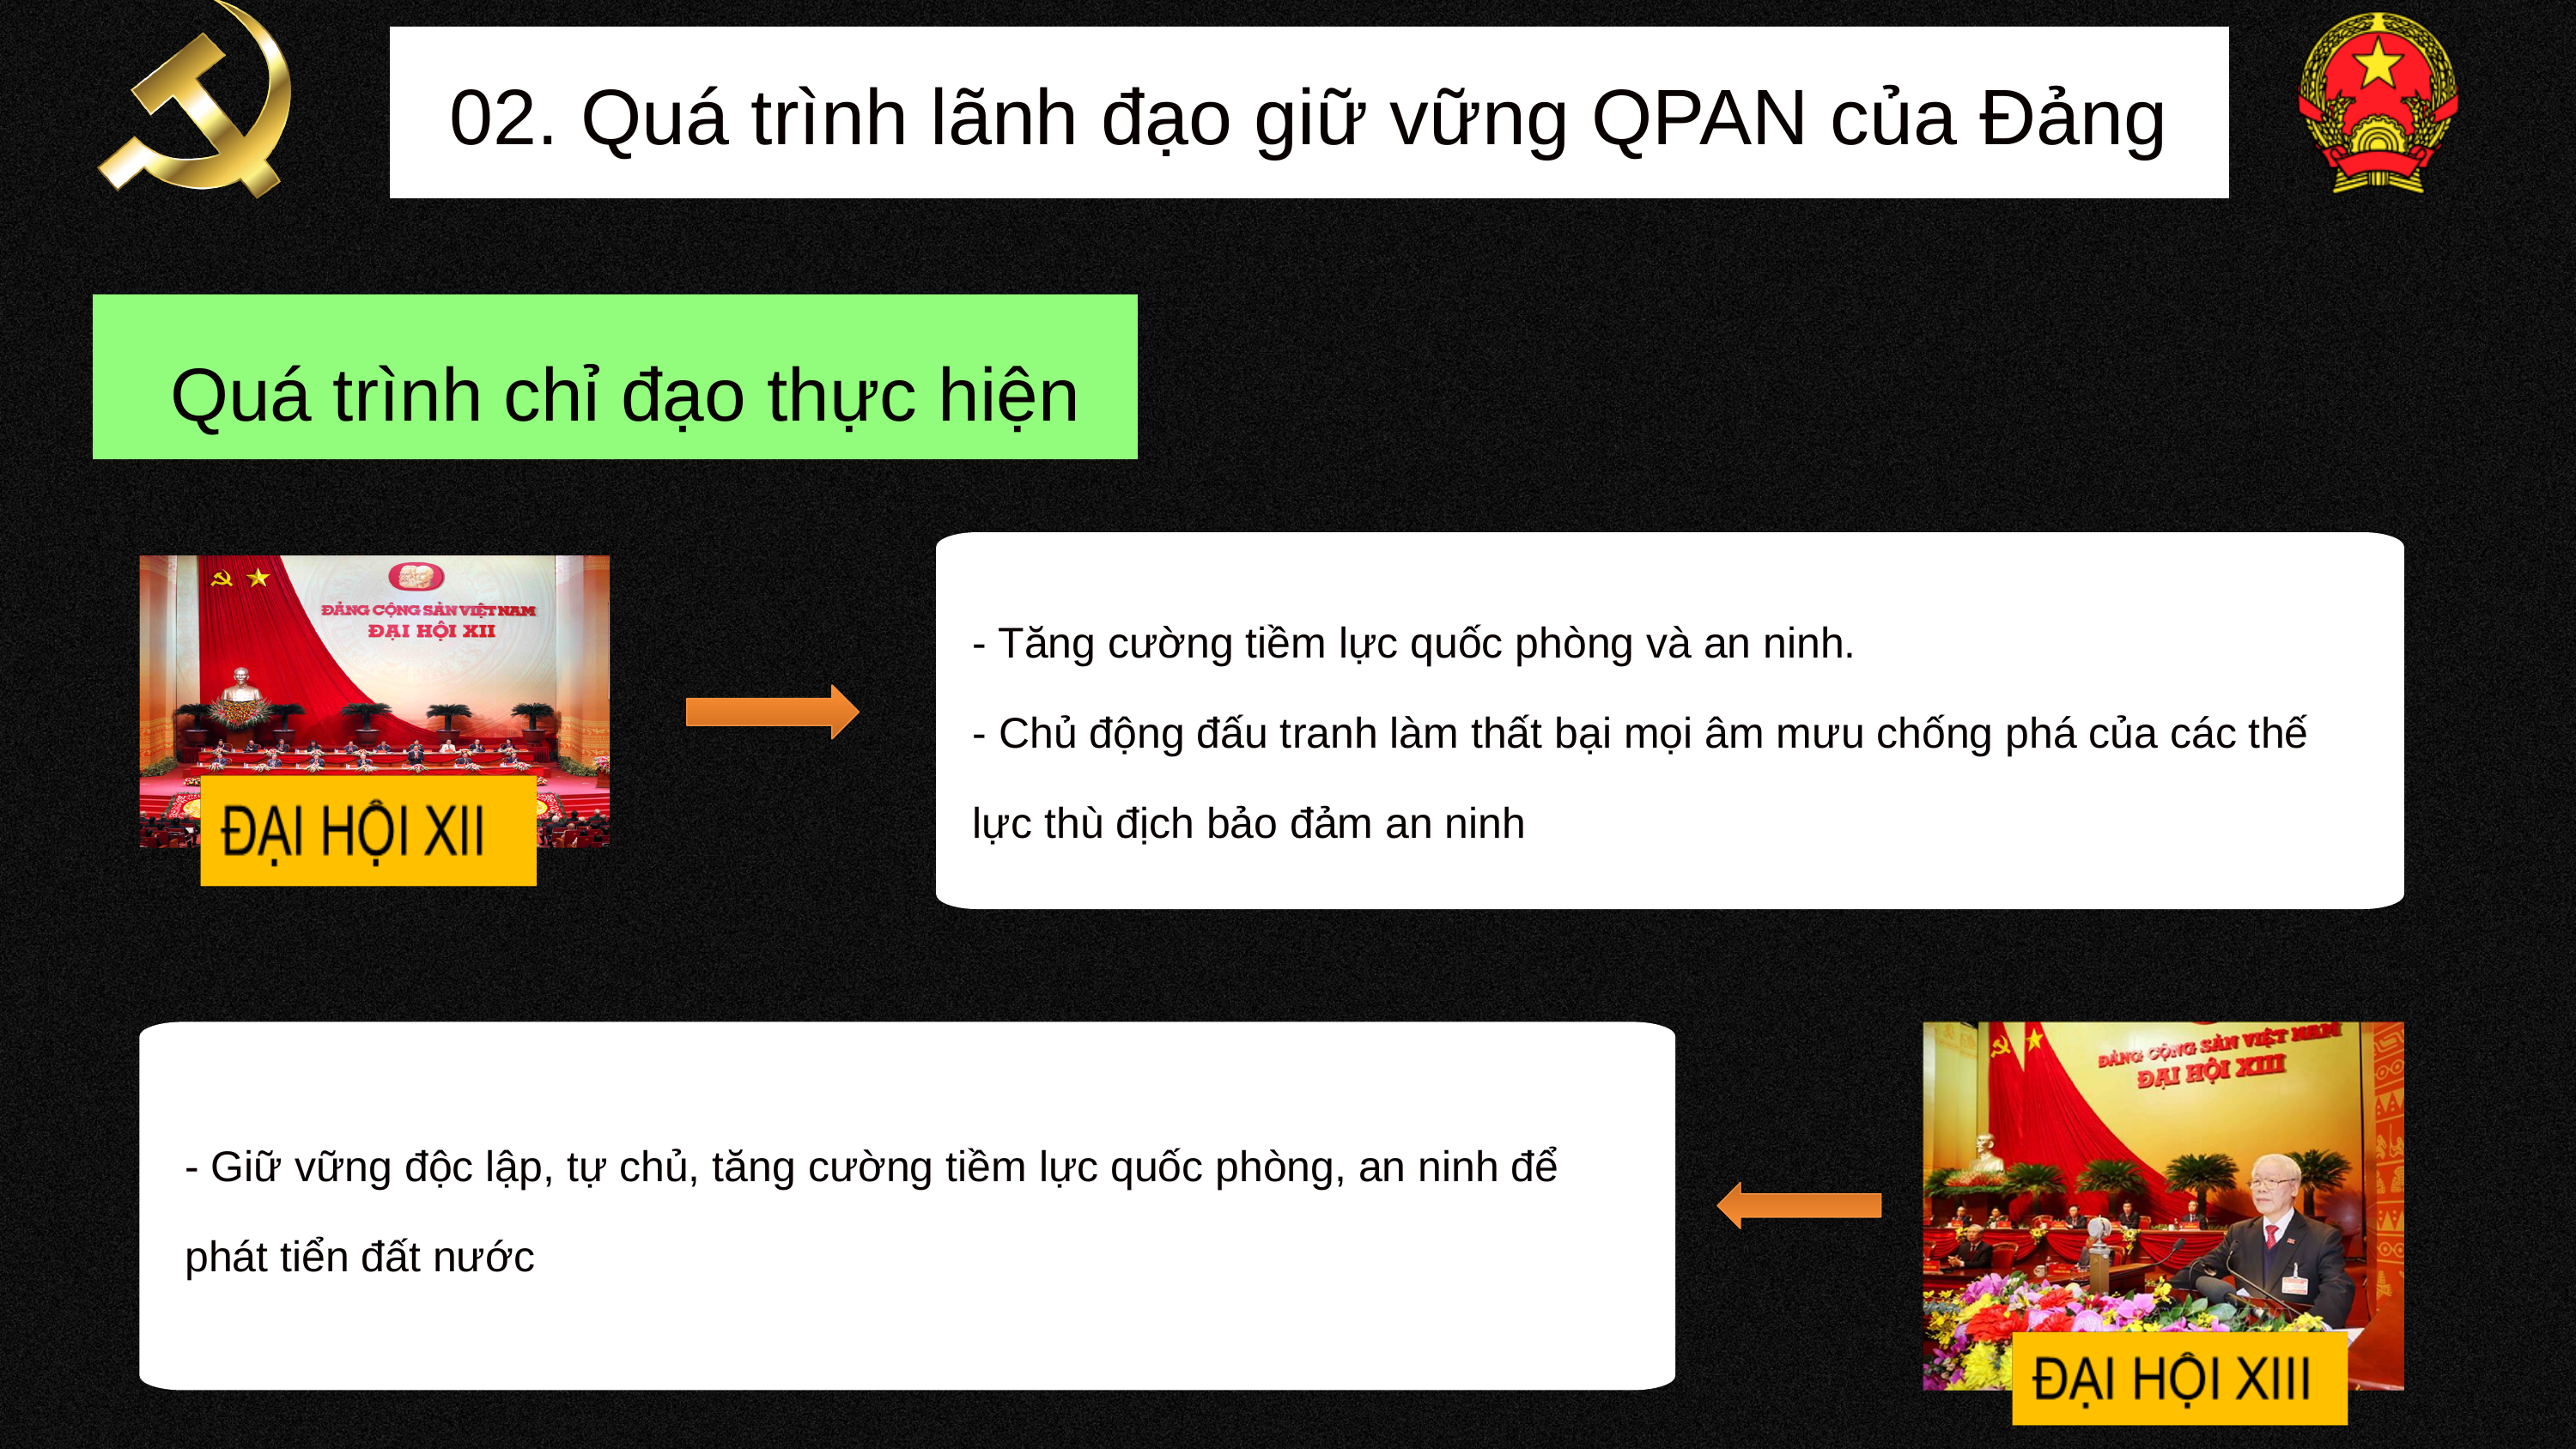

02. Quá trình lãnh đạo giữ vững QPAN của Đảng

 Quá trình chỉ đạo thực hiện

- Tăng cường tiềm lực quốc phòng và an ninh.
- Chủ động đấu tranh làm thất bại mọi âm mưu chống phá của các thế lực thù địch bảo đảm an ninh

- Giữ vững độc lập, tự chủ, tăng cường tiềm lực quốc phòng, an ninh để phát tiển đất nước